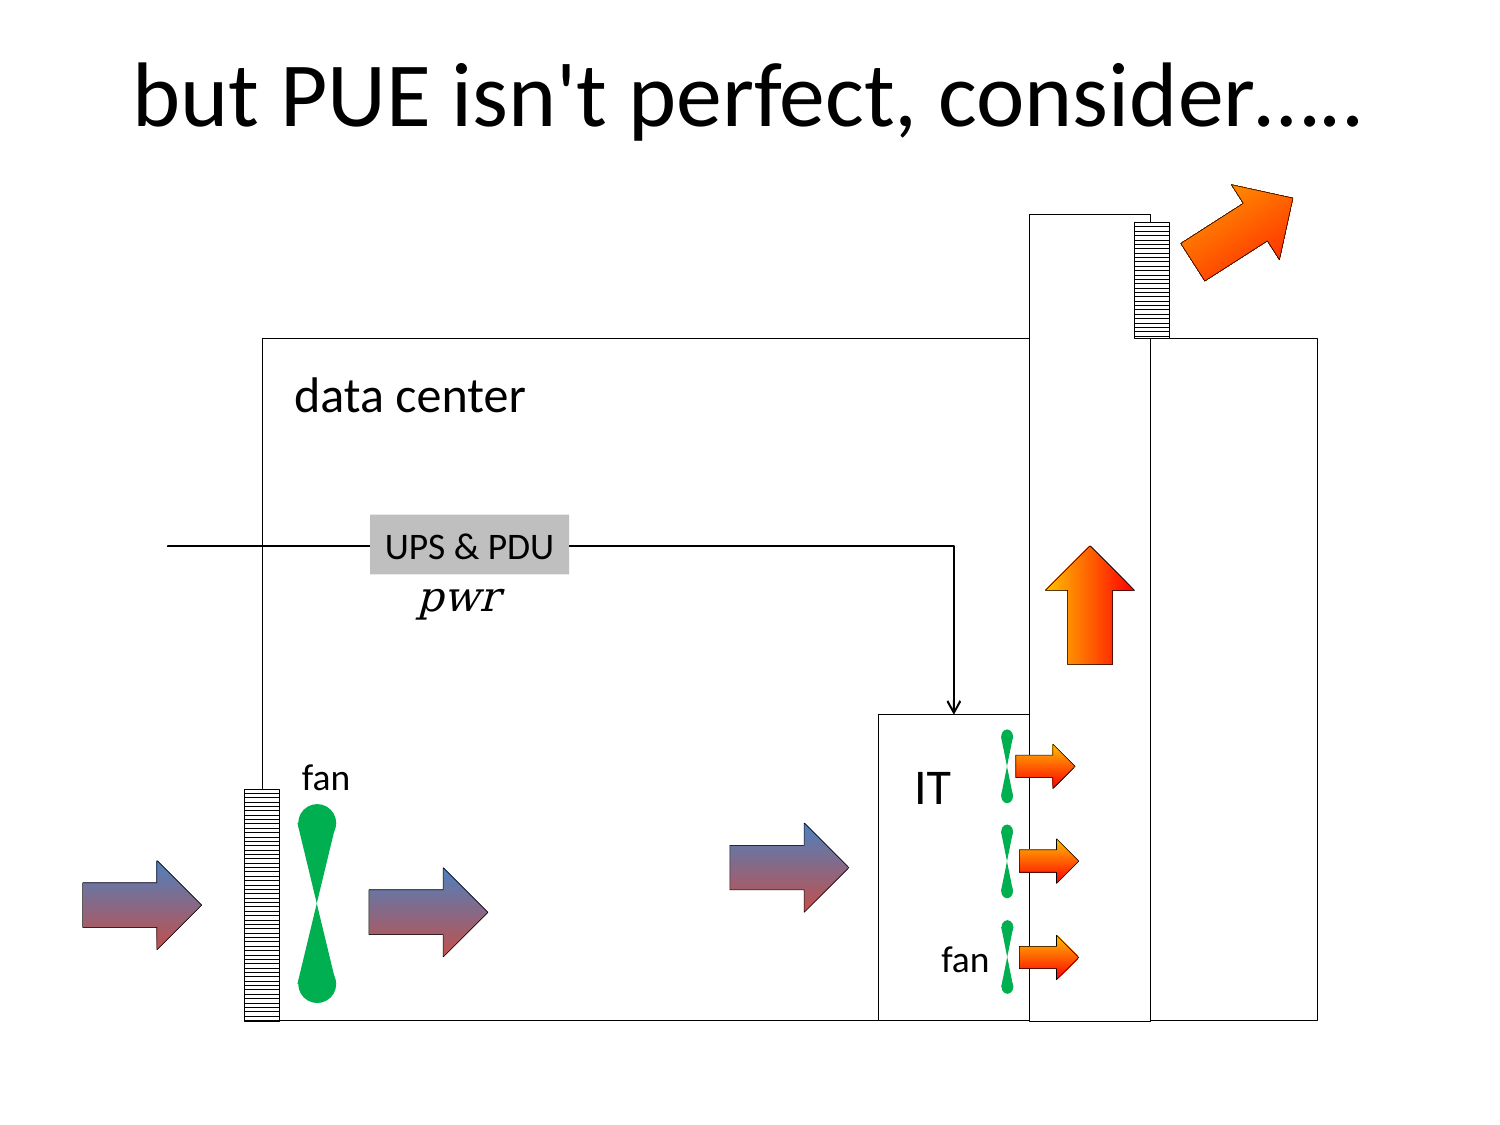

# but PUE isn't perfect, consider…..

data center
UPS & PDU

pwr

fan
IT

fan